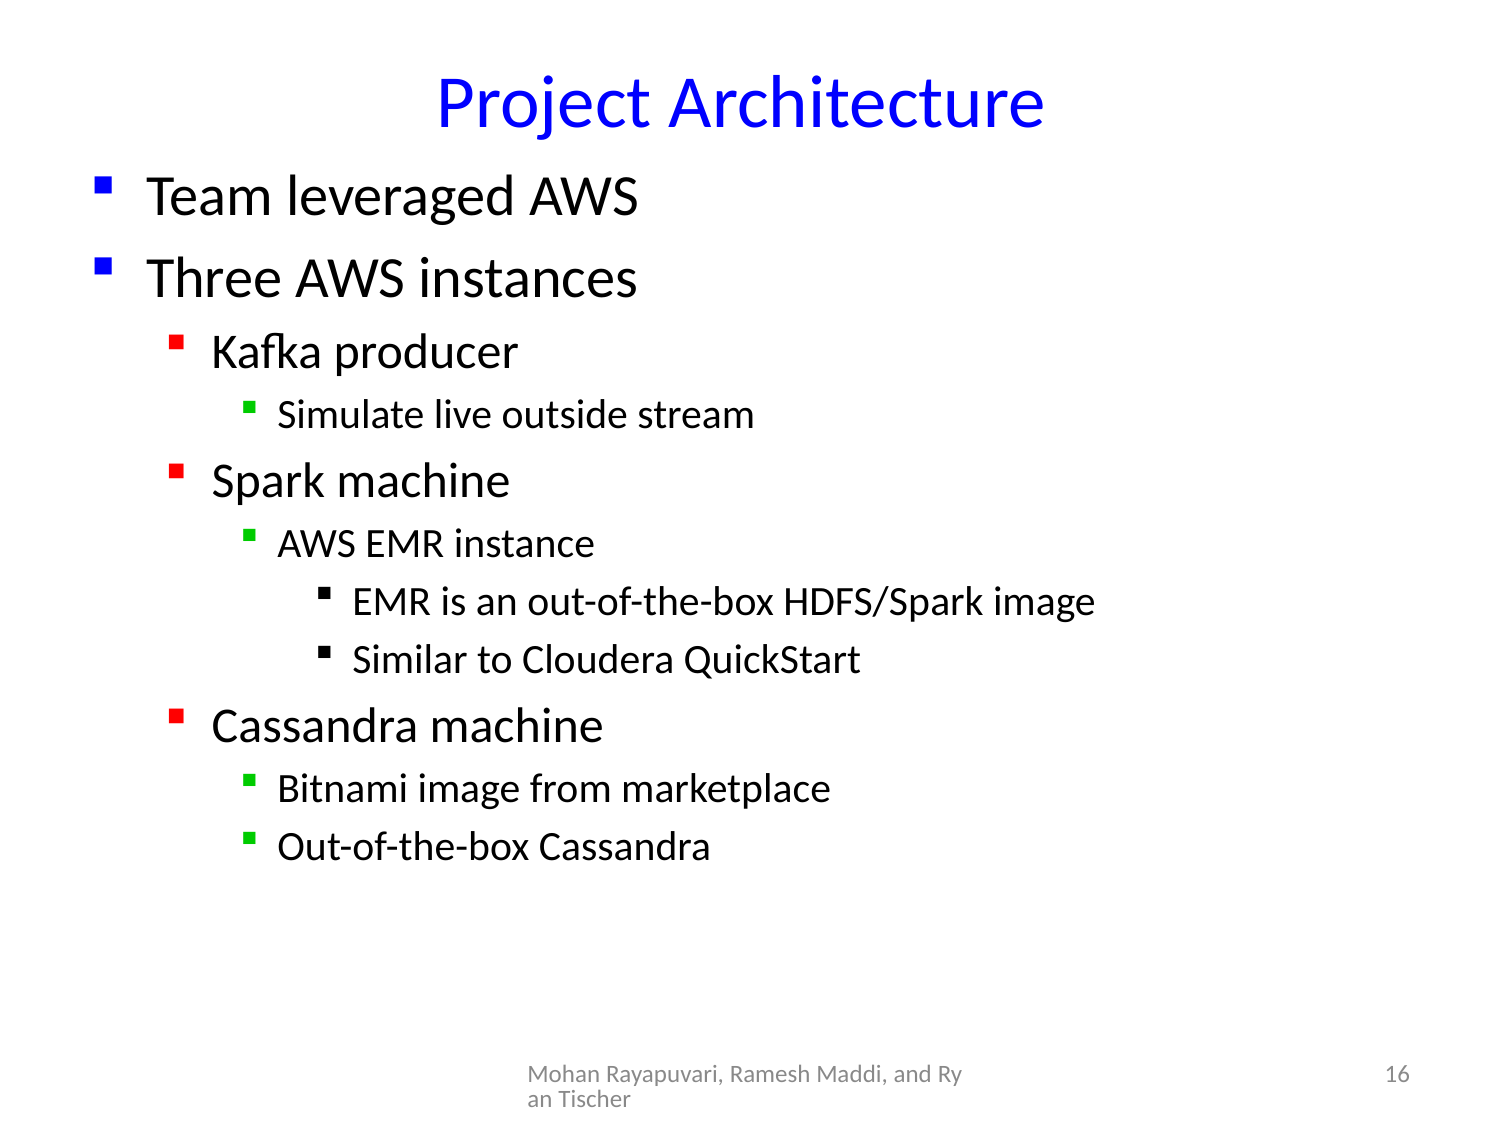

# Project Architecture
Team leveraged AWS
Three AWS instances
Kafka producer
Simulate live outside stream
Spark machine
AWS EMR instance
EMR is an out-of-the-box HDFS/Spark image
Similar to Cloudera QuickStart
Cassandra machine
Bitnami image from marketplace
Out-of-the-box Cassandra
Mohan Rayapuvari, Ramesh Maddi, and Ryan Tischer
16